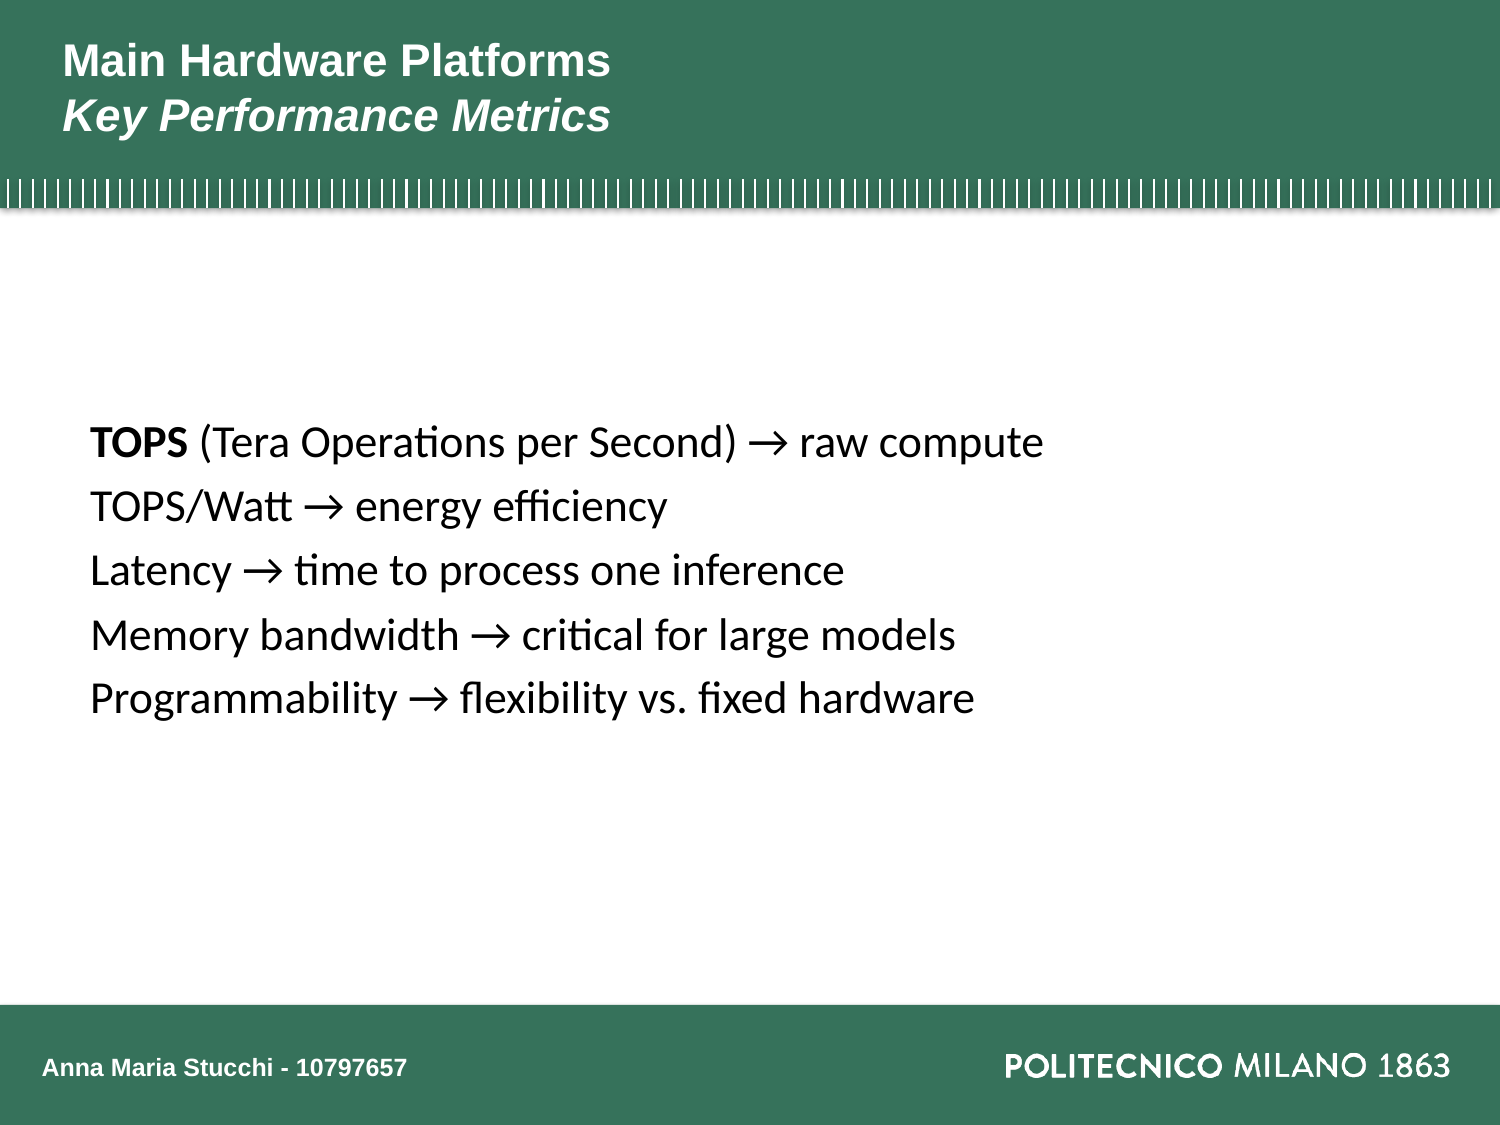

# Main Hardware Platforms Key Performance Metrics
TOPS (Tera Operations per Second) → raw compute
TOPS/Watt → energy efficiency
Latency → time to process one inference
Memory bandwidth → critical for large models
Programmability → flexibility vs. fixed hardware